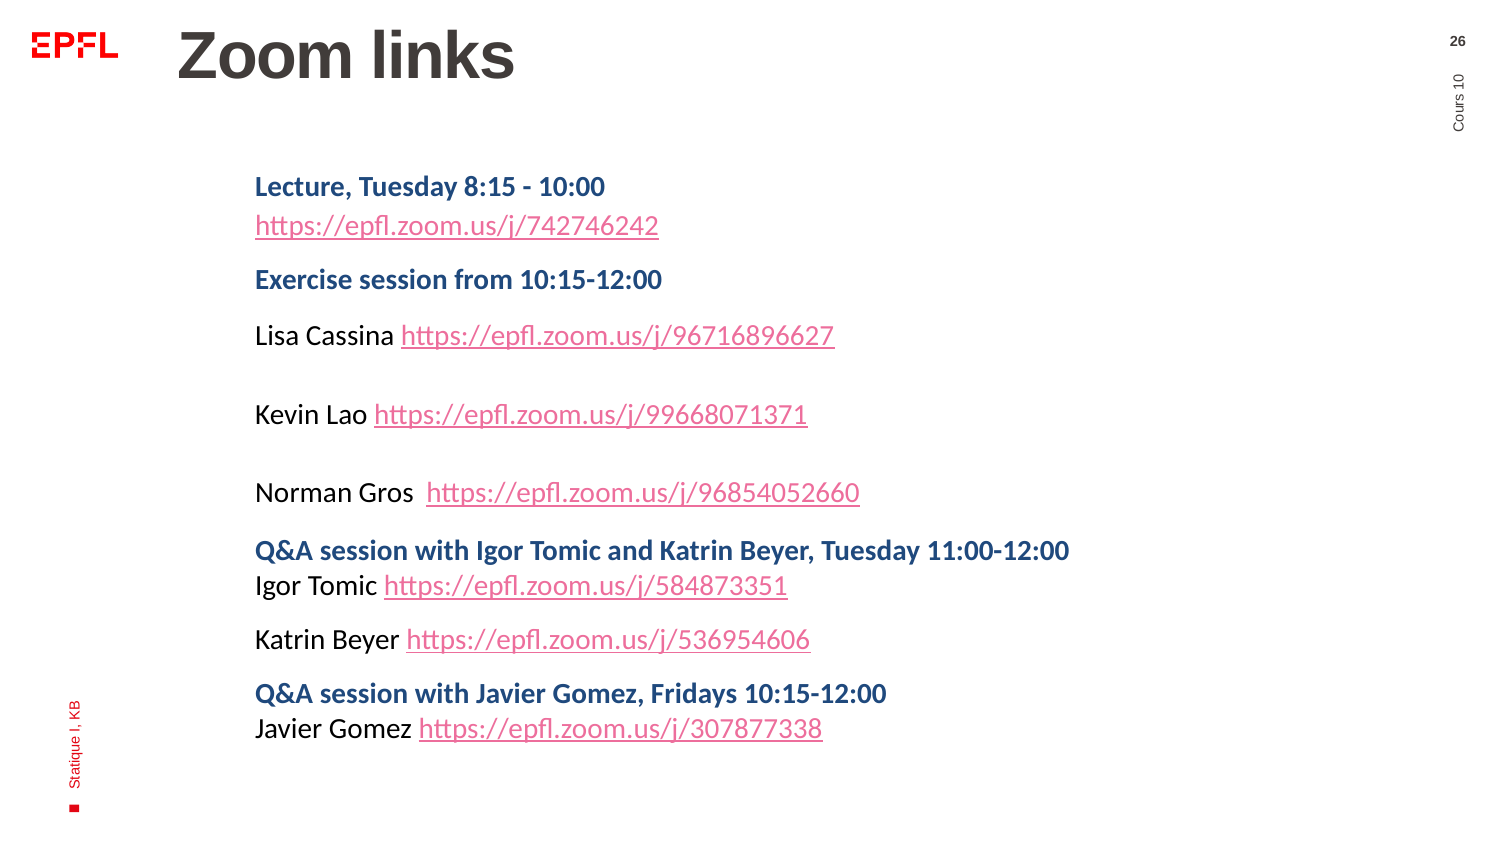

# Zoom links
26
Lecture, Tuesday 8:15 - 10:00
https://epfl.zoom.us/j/742746242
Exercise session from 10:15-12:00
Lisa Cassina https://epfl.zoom.us/j/96716896627
Kevin Lao https://epfl.zoom.us/j/99668071371
Norman Gros https://epfl.zoom.us/j/96854052660
Q&A session with Igor Tomic and Katrin Beyer, Tuesday 11:00-12:00
Igor Tomic https://epfl.zoom.us/j/584873351
Katrin Beyer https://epfl.zoom.us/j/536954606
Q&A session with Javier Gomez, Fridays 10:15-12:00
Javier Gomez https://epfl.zoom.us/j/307877338
Cours 10
Statique I, KB